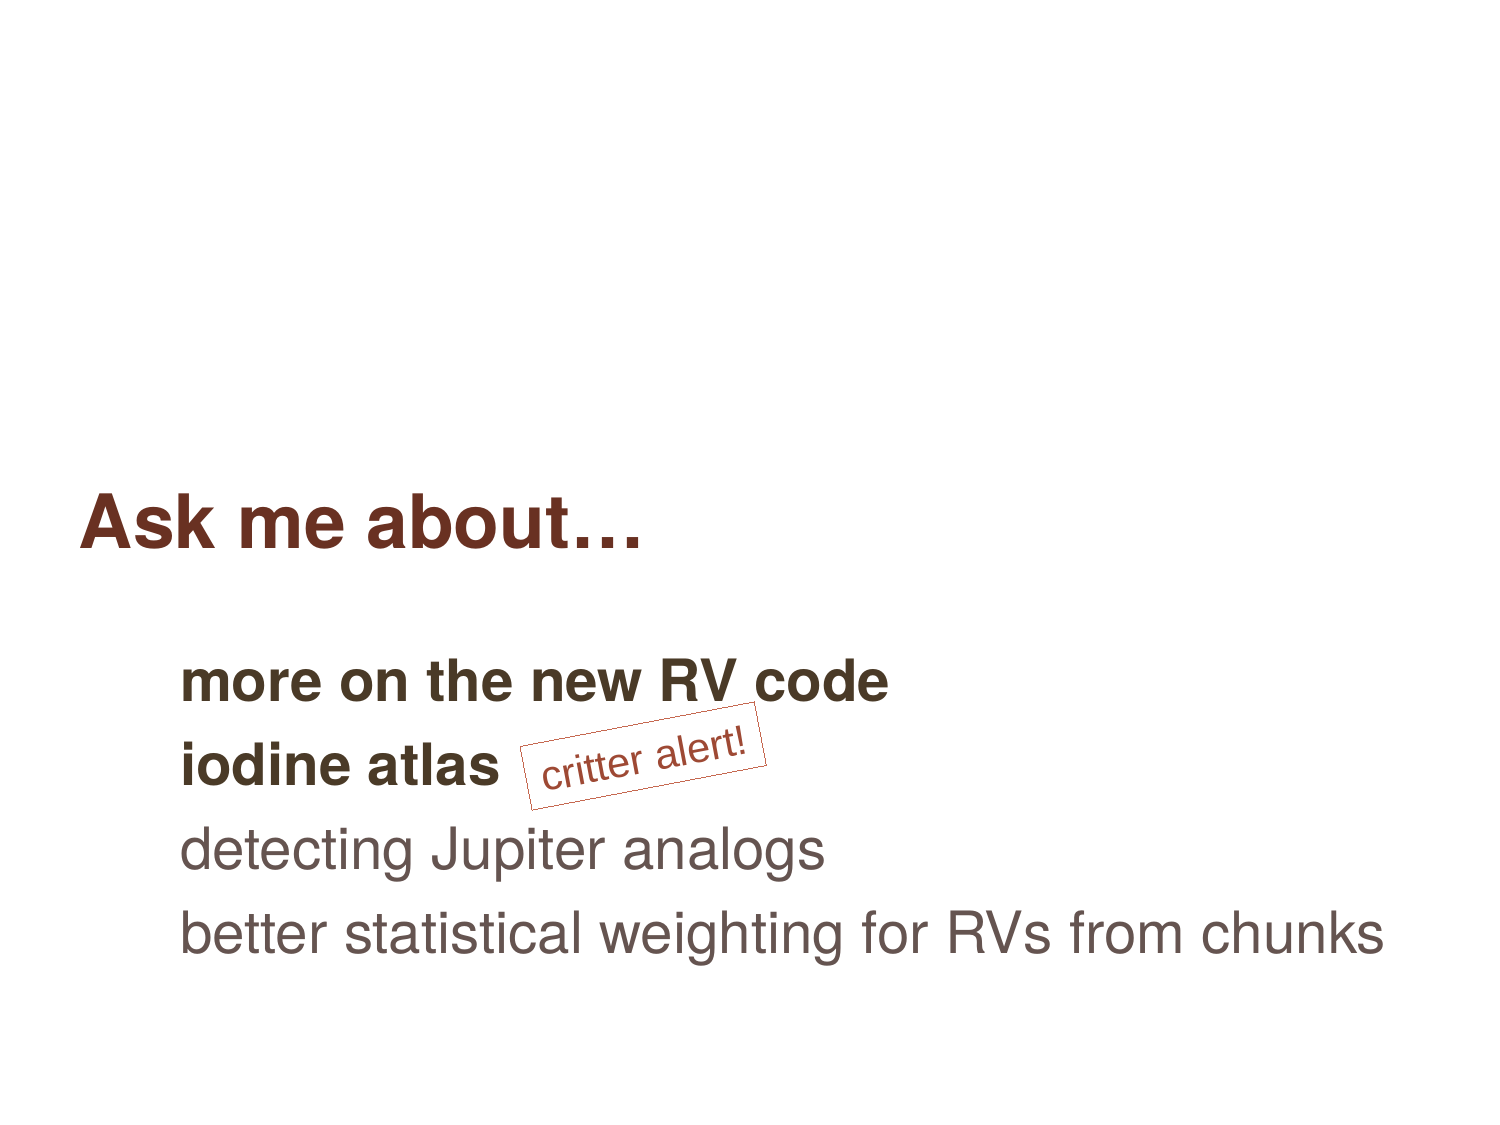

Ask me about…
more on the new RV code
iodine atlas
detecting Jupiter analogs
better statistical weighting for RVs from chunks

critter alert!